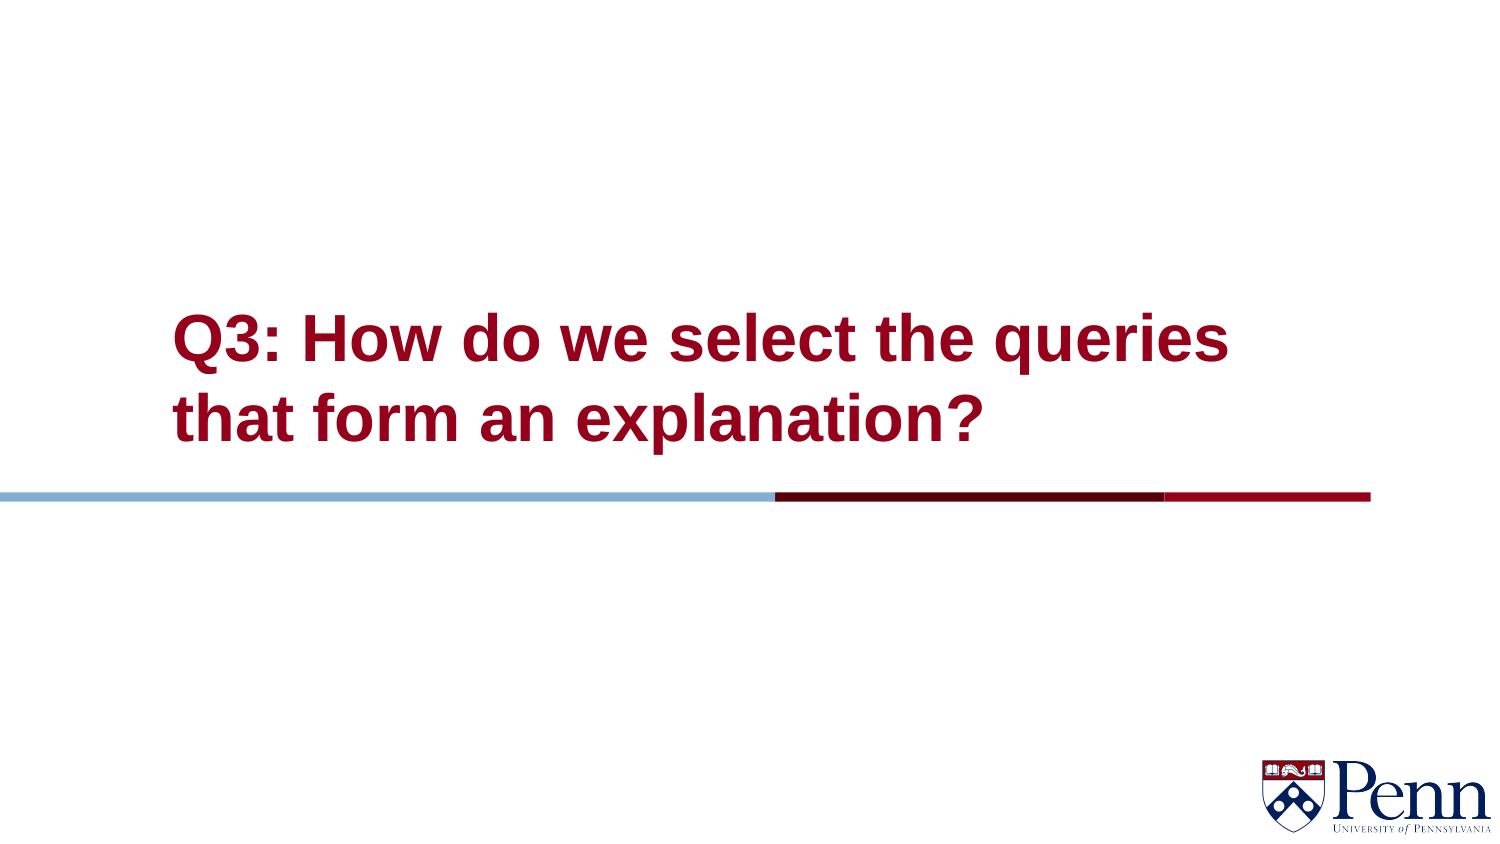

# Q3: How do we select the queries that form an explanation?